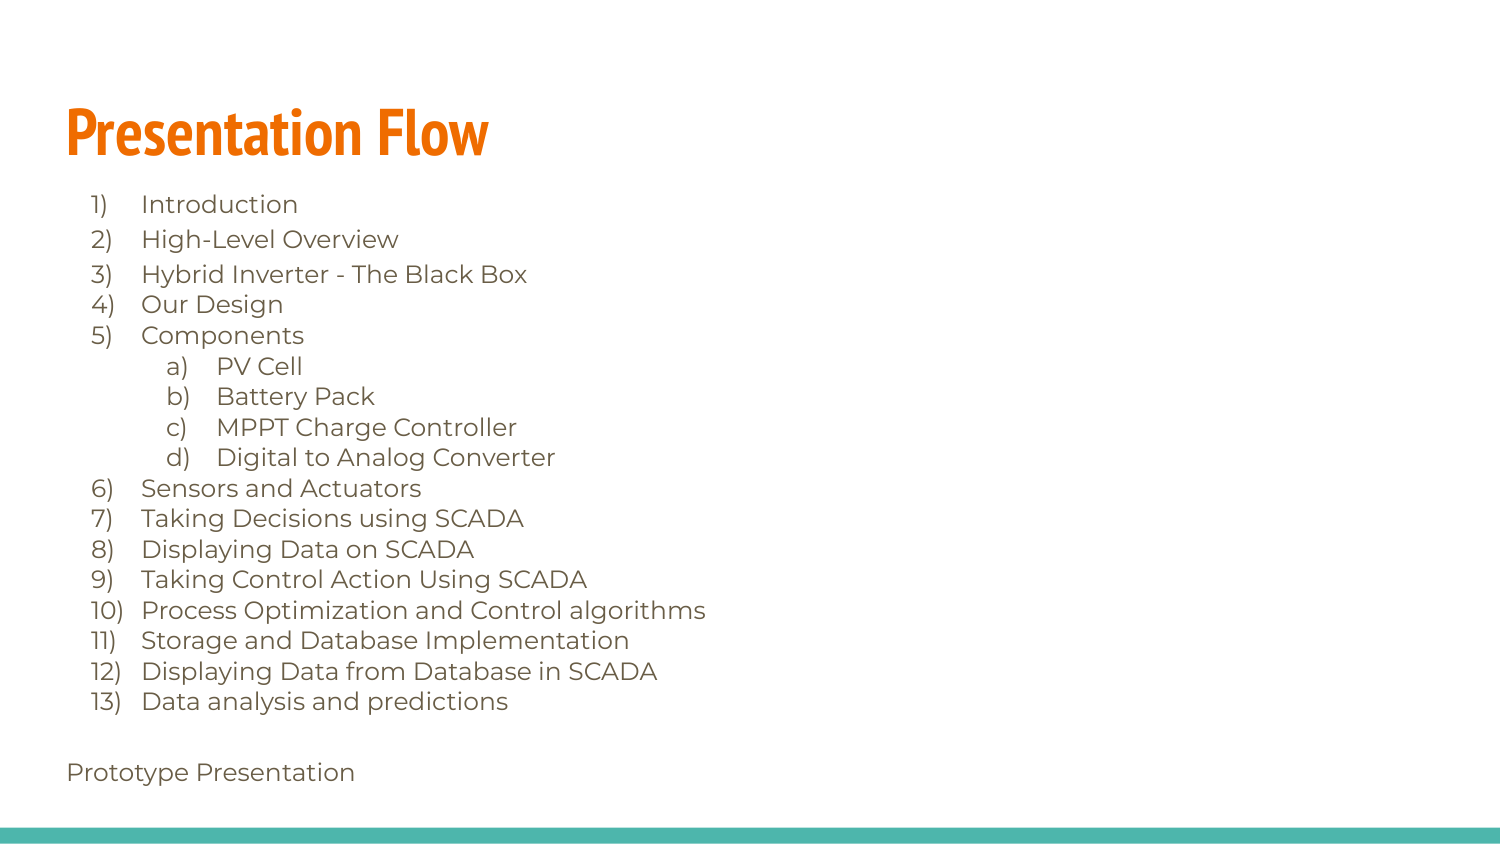

# Presentation Flow
Introduction
High-Level Overview
Hybrid Inverter - The Black Box
Our Design
Components
PV Cell
Battery Pack
MPPT Charge Controller
Digital to Analog Converter
Sensors and Actuators
Taking Decisions using SCADA
Displaying Data on SCADA
Taking Control Action Using SCADA
Process Optimization and Control algorithms
Storage and Database Implementation
Displaying Data from Database in SCADA
Data analysis and predictions

Prototype Presentation